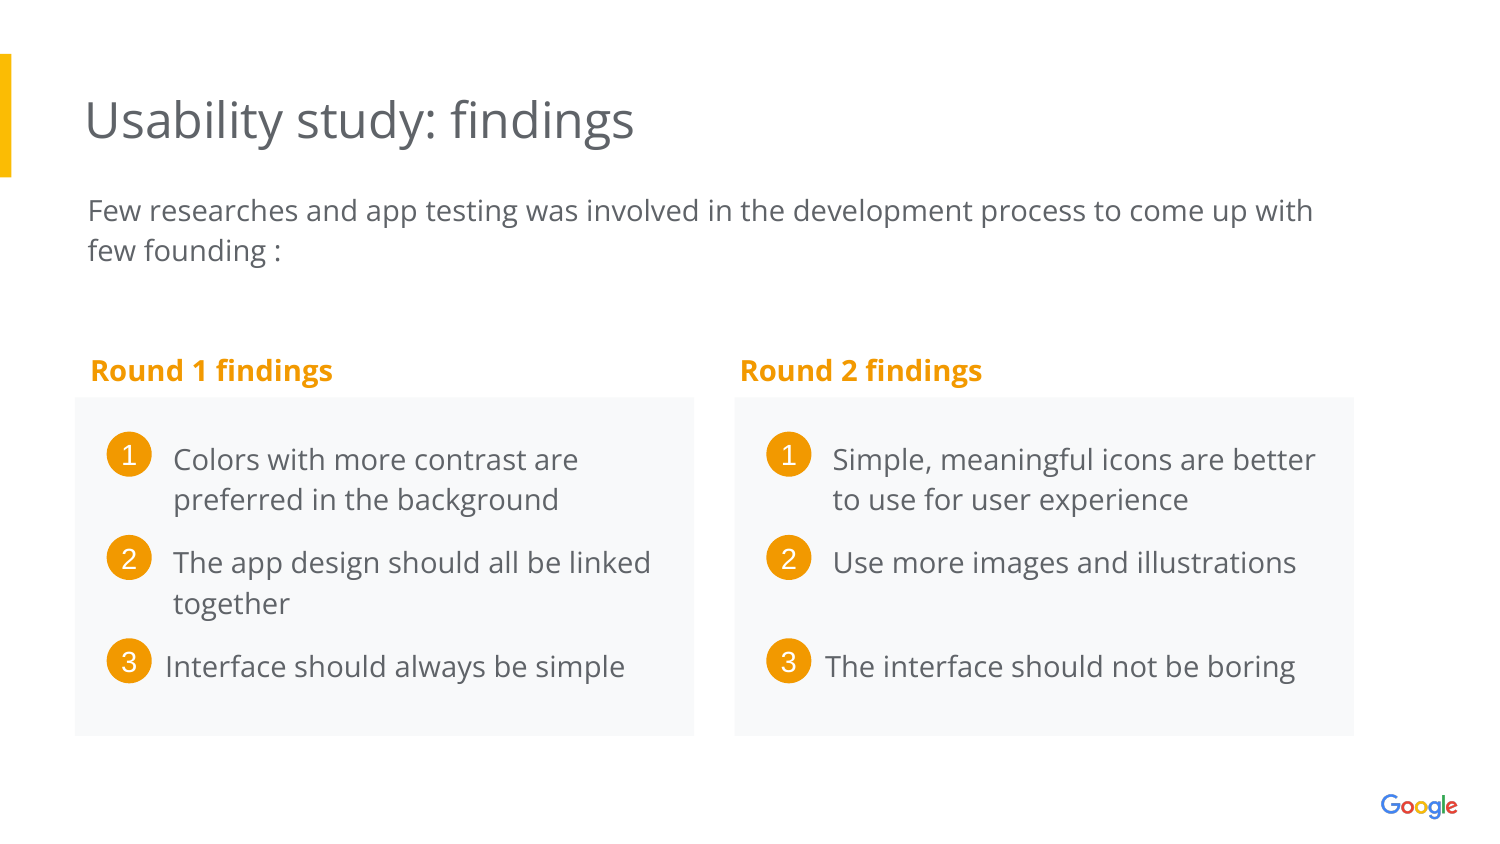

Usability study: findings
Few researches and app testing was involved in the development process to come up with few founding :

Round 1 findings
Round 2 findings

Colors with more contrast are preferred in the background
Simple, meaningful icons are better to use for user experience
1
1
The app design should all be linked together
Use more images and illustrations
2
2
Interface should always be simple
The interface should not be boring
3
3